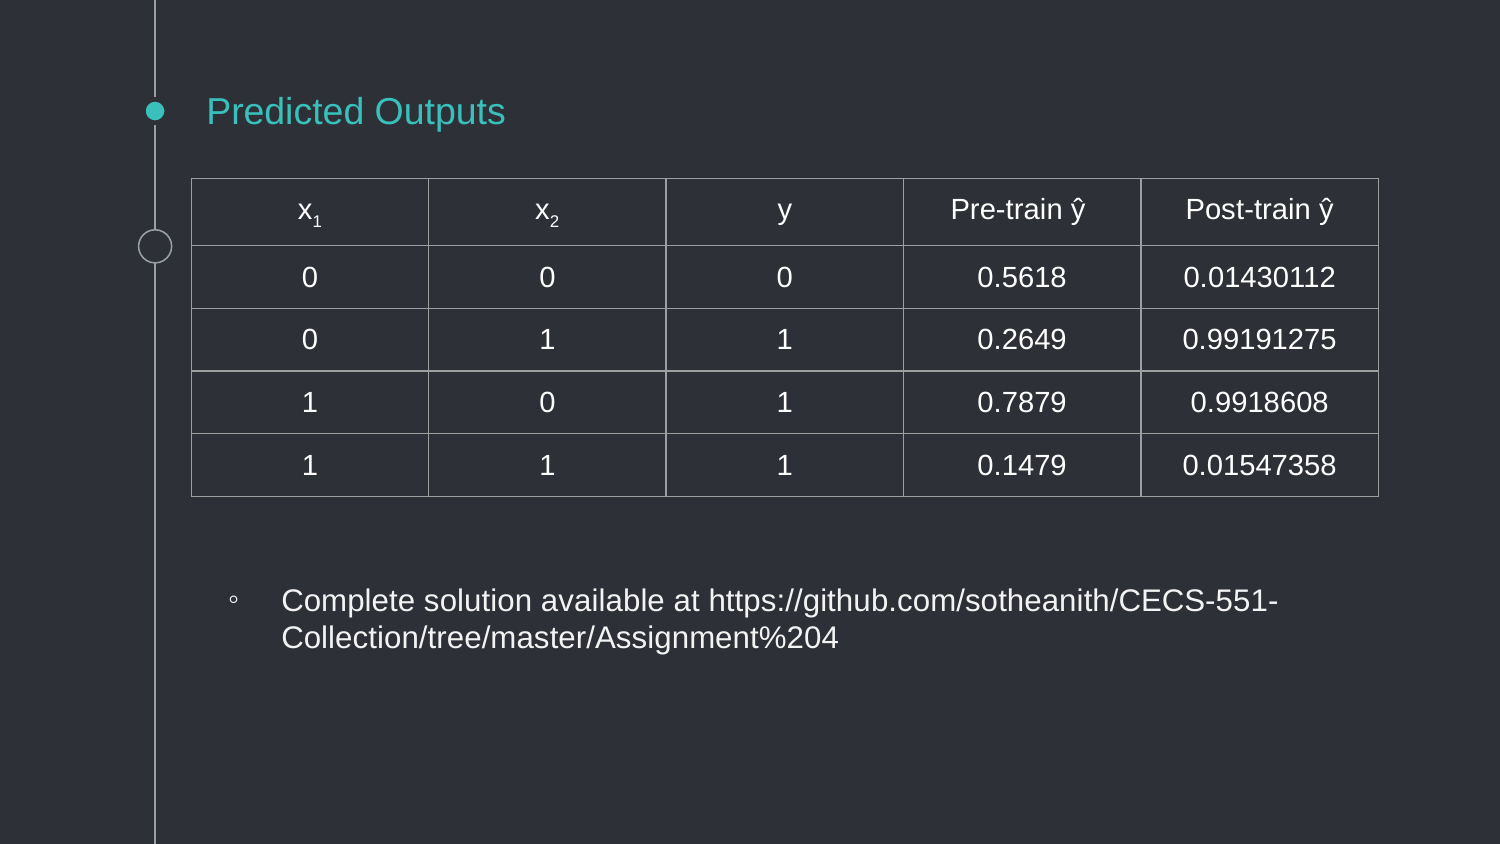

# Predicted Outputs
| x1 | x2 | y | Pre-train ŷ | Post-train ŷ |
| --- | --- | --- | --- | --- |
| 0 | 0 | 0 | 0.5618 | 0.01430112 |
| 0 | 1 | 1 | 0.2649 | 0.99191275 |
| 1 | 0 | 1 | 0.7879 | 0.9918608 |
| 1 | 1 | 1 | 0.1479 | 0.01547358 |
Complete solution available at https://github.com/sotheanith/CECS-551-Collection/tree/master/Assignment%204